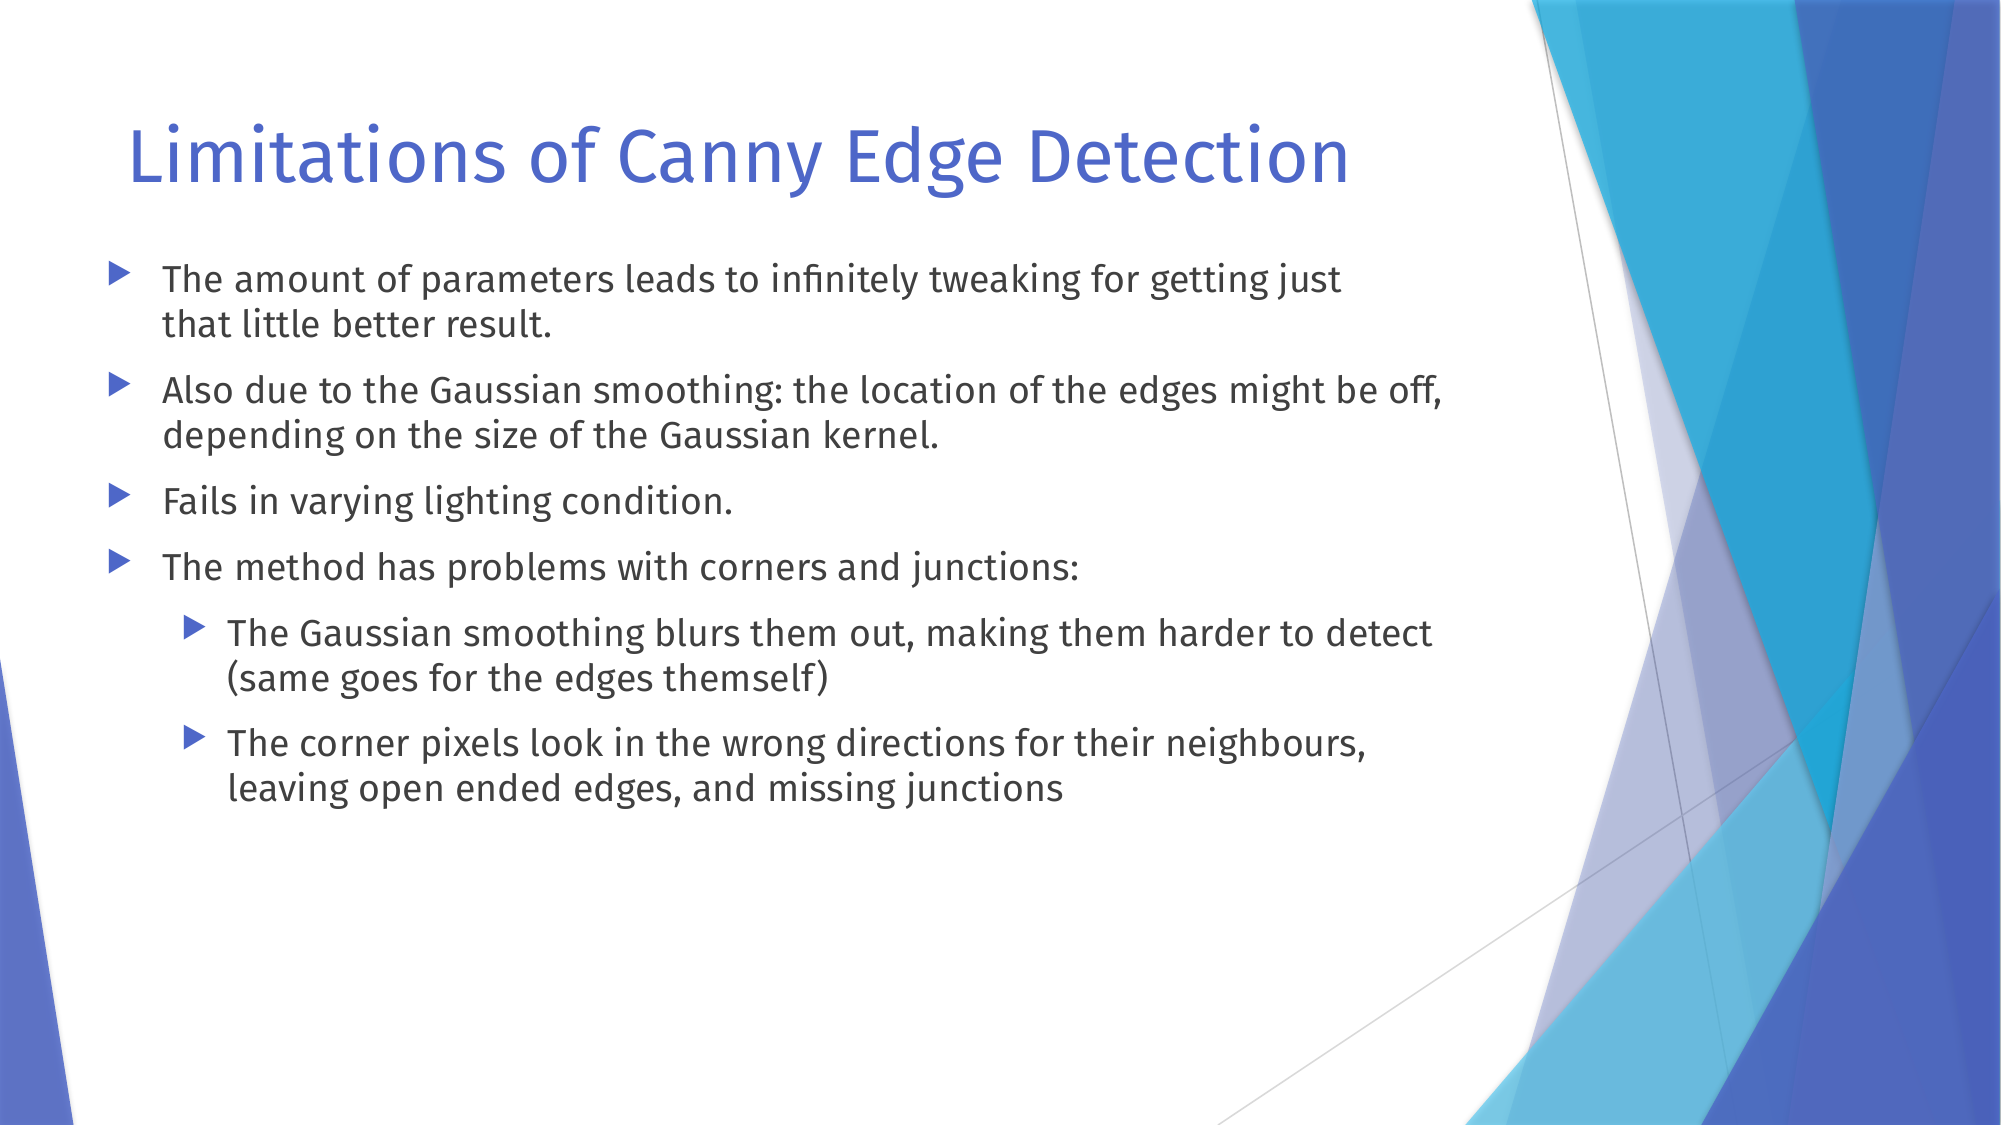

# Limitations of Canny Edge Detection
The amount of parameters leads to infinitely tweaking for getting just that little better result.
Also due to the Gaussian smoothing: the location of the edges might be off, depending on the size of the Gaussian kernel.
Fails in varying lighting condition.
The method has problems with corners and junctions:
The Gaussian smoothing blurs them out, making them harder to detect (same goes for the edges themself)
The corner pixels look in the wrong directions for their neighbours, leaving open ended edges, and missing junctions